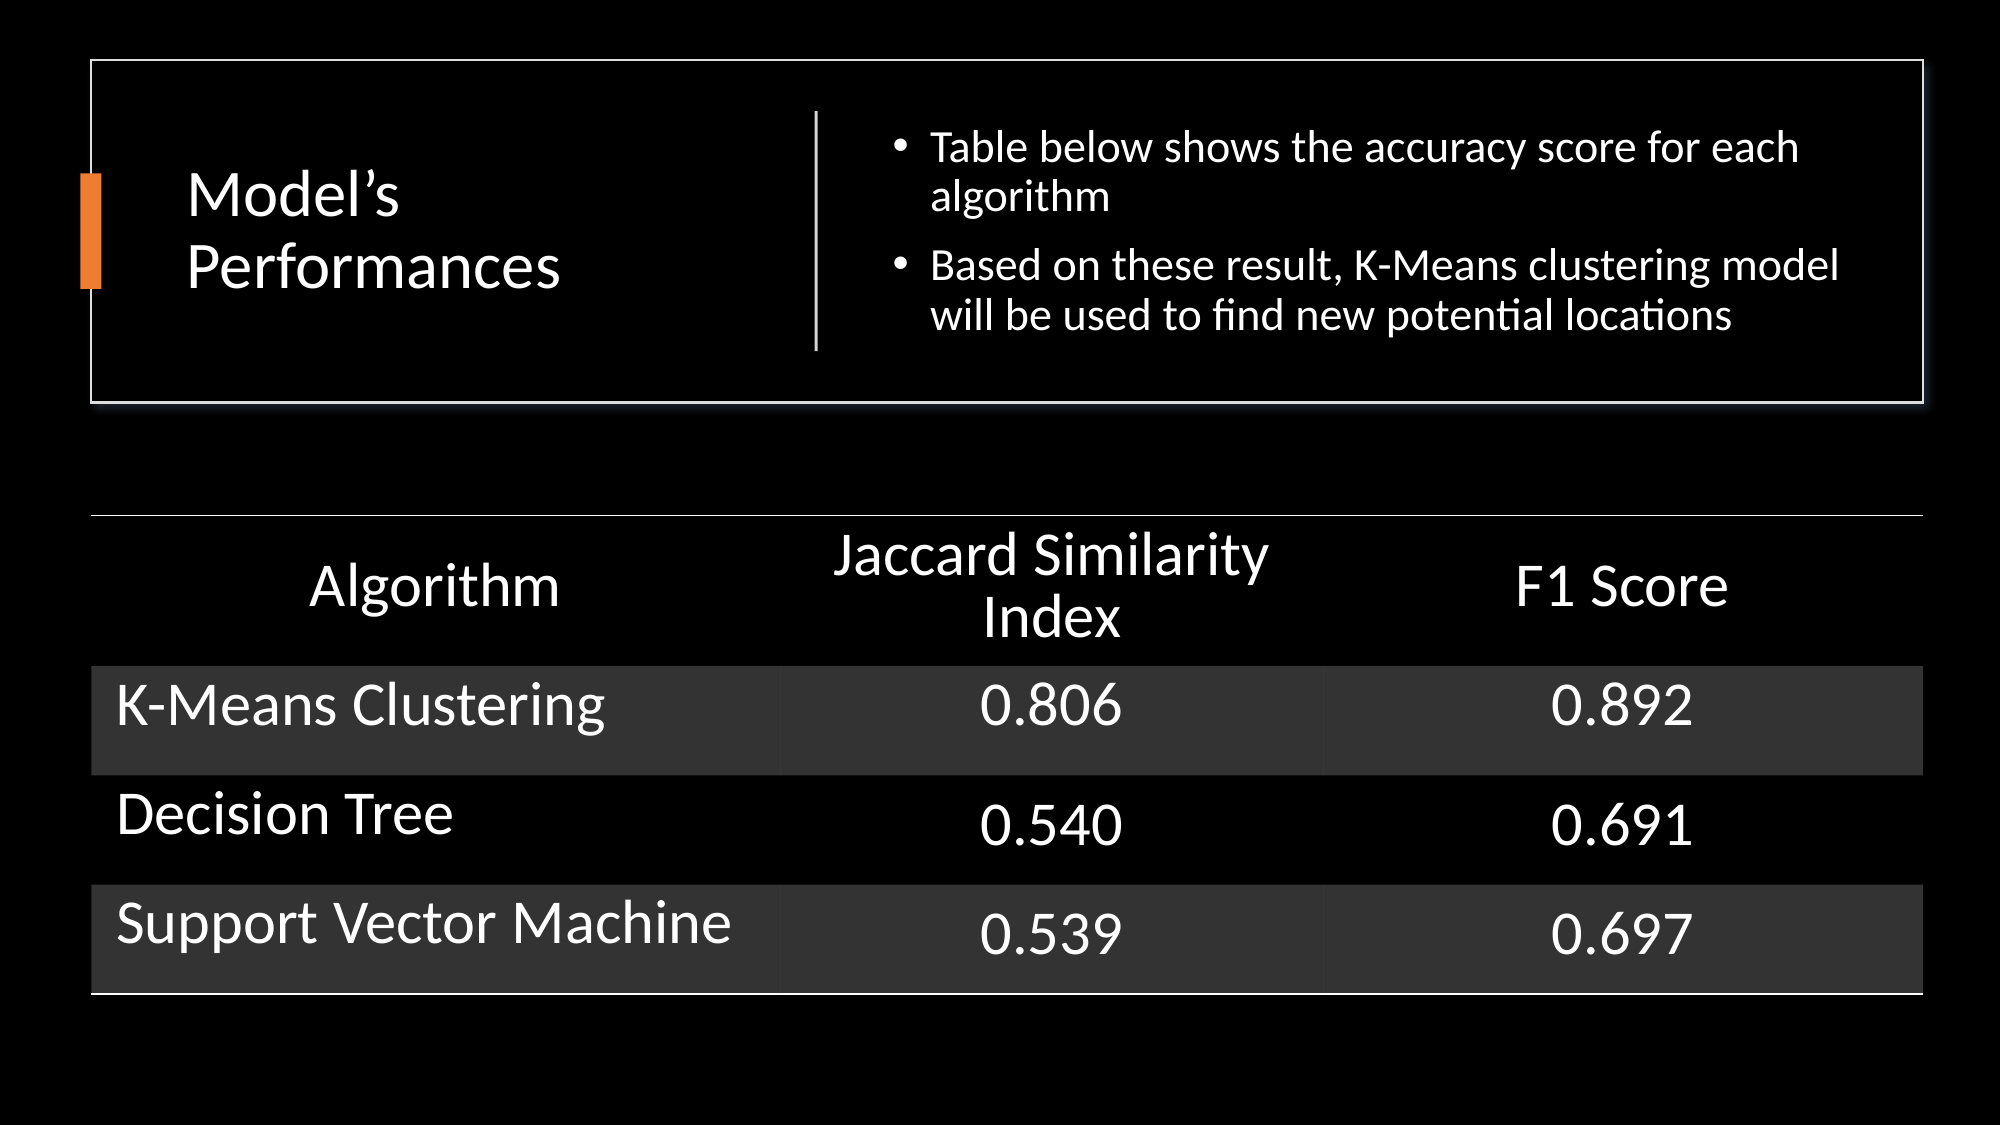

# Model’s Performances
Table below shows the accuracy score for each algorithm
Based on these result, K-Means clustering model will be used to find new potential locations

| Algorithm | Jaccard Similarity Index | F1 Score |
| --- | --- | --- |
| K-Means Clustering | 0.806 | 0.892 |
| Decision Tree | 0.540 | 0.691 |
| Support Vector Machine | 0.539 | 0.697 |